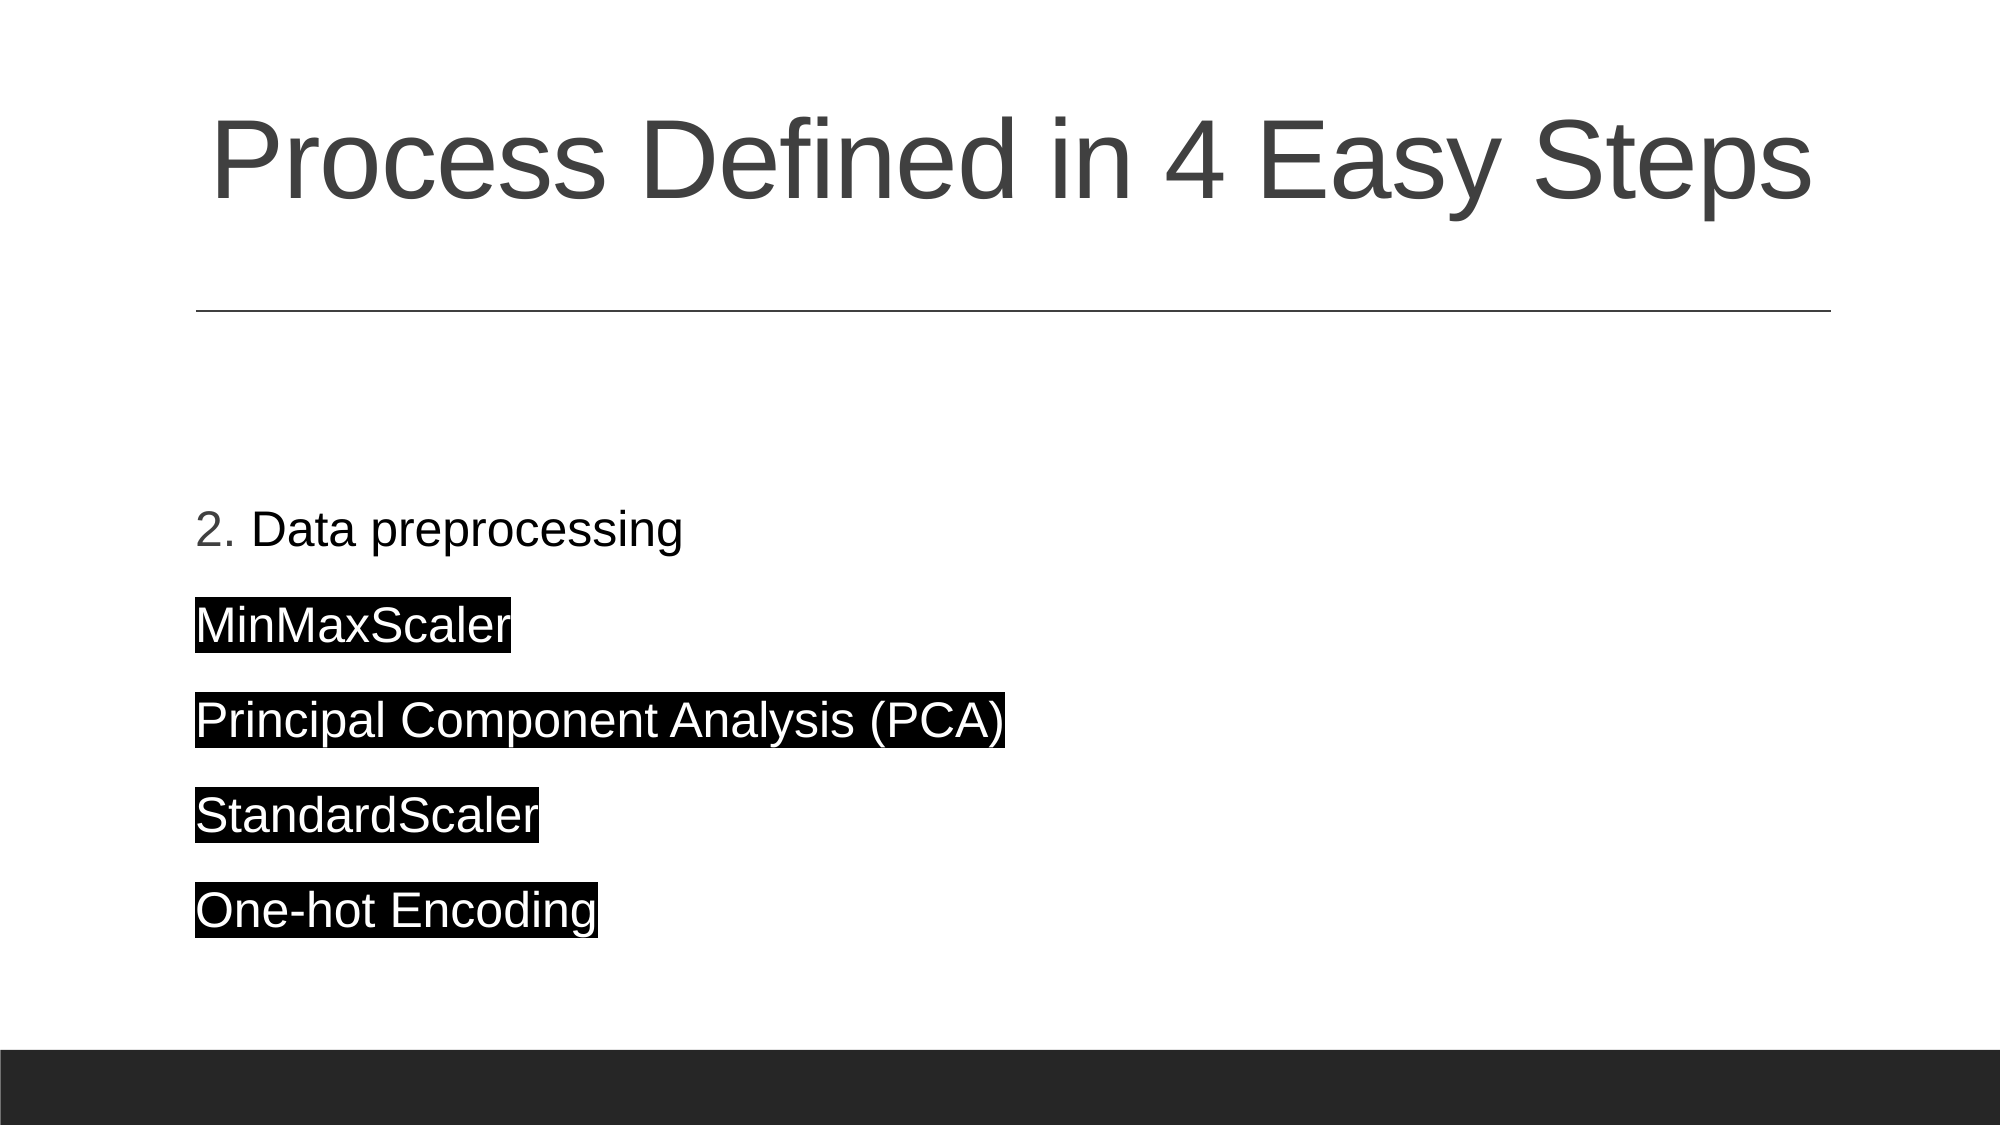

# Process Defined in 4 Easy Steps
2. Data preprocessing
MinMaxScaler
Principal Component Analysis (PCA)
StandardScaler
One-hot Encoding